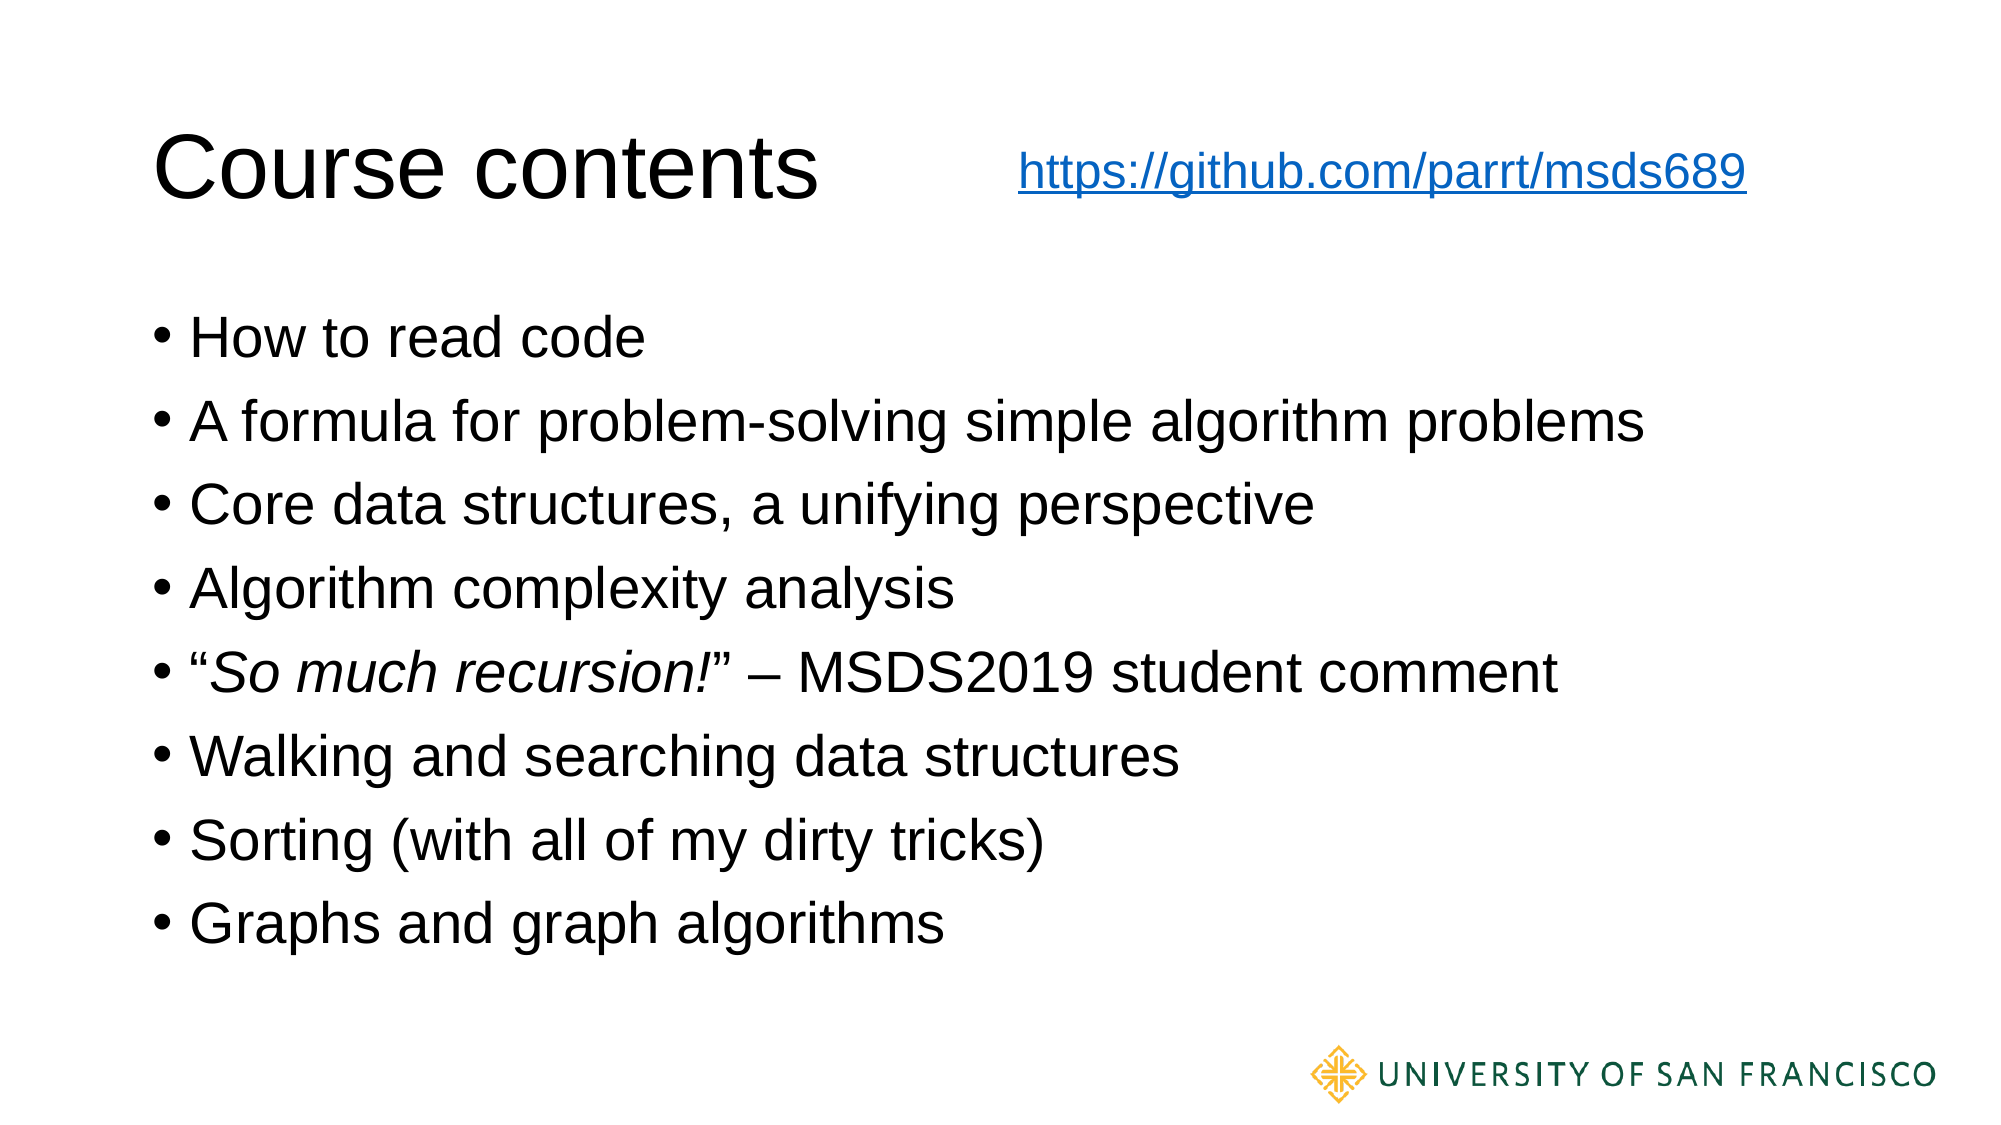

# Course contents
https://github.com/parrt/msds689
How to read code
A formula for problem-solving simple algorithm problems
Core data structures, a unifying perspective
Algorithm complexity analysis
“So much recursion!” – MSDS2019 student comment
Walking and searching data structures
Sorting (with all of my dirty tricks)
Graphs and graph algorithms